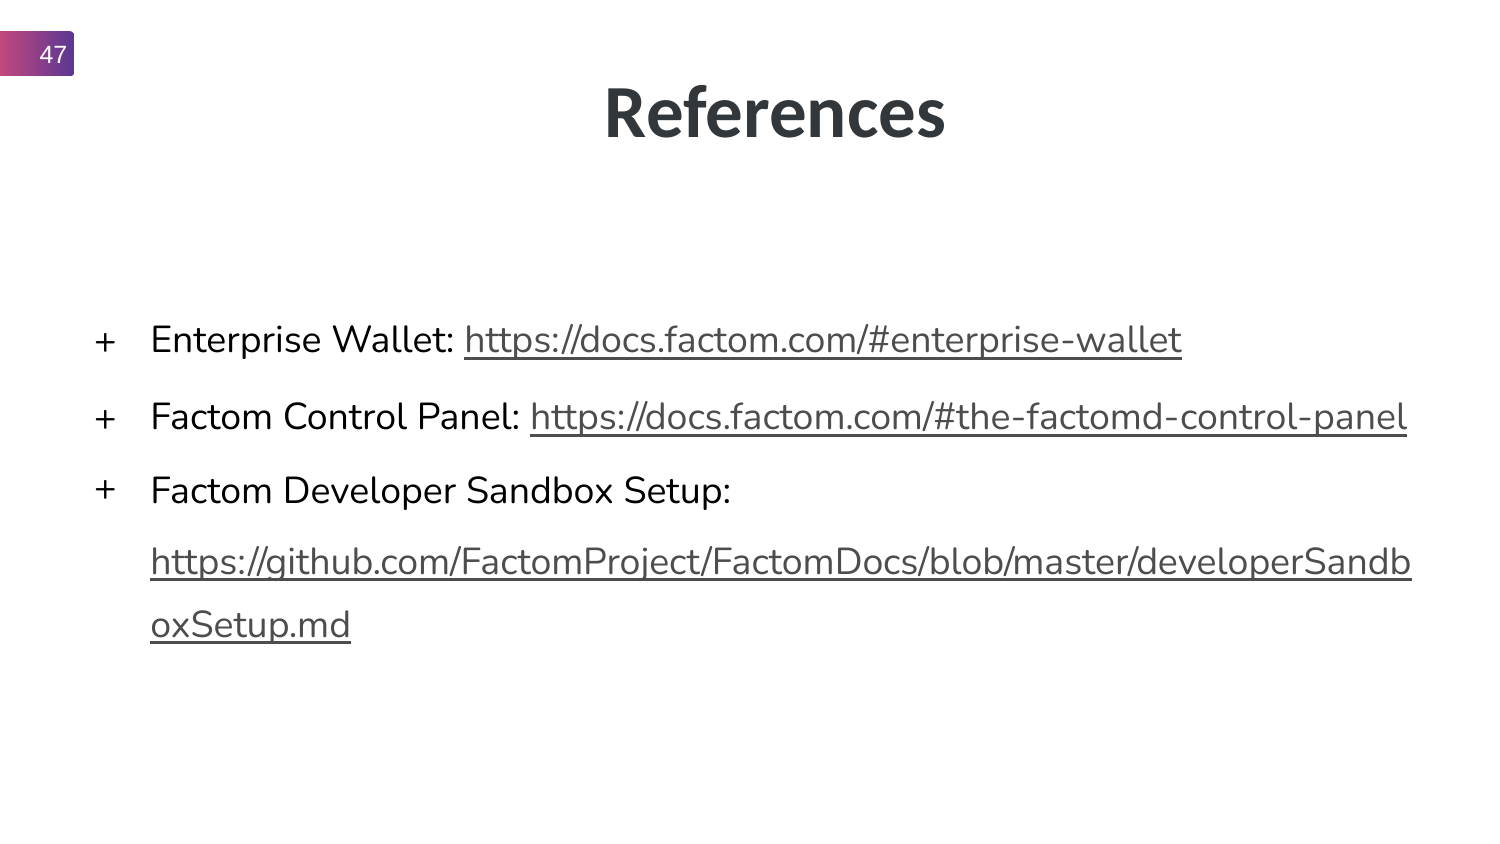

47
References
Enterprise Wallet: https://docs.factom.com/#enterprise-wallet
Factom Control Panel: https://docs.factom.com/#the-factomd-control-panel
Factom Developer Sandbox Setup: https://github.com/FactomProject/FactomDocs/blob/master/developerSandboxSetup.md